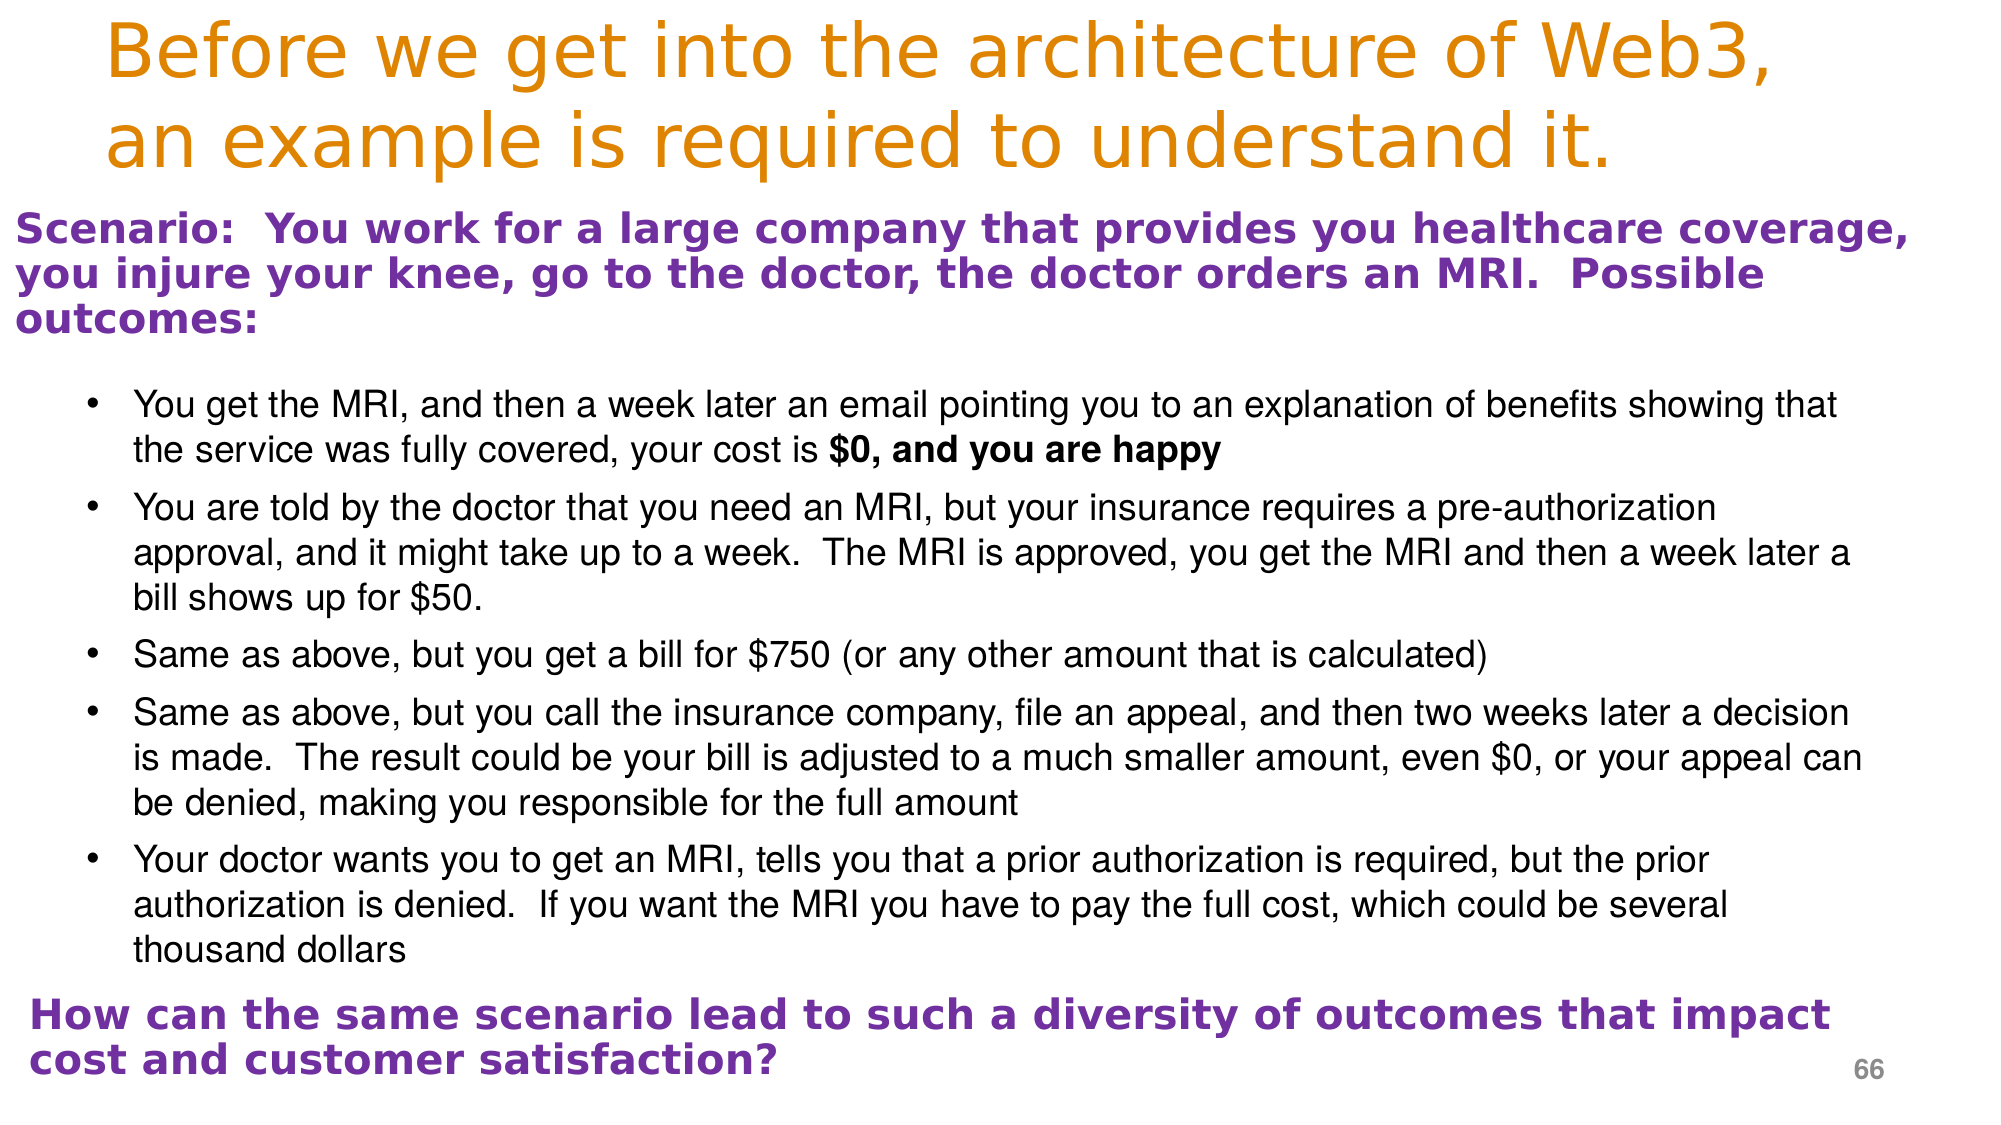

# Before we get into the architecture of Web3, an example is required to understand it.
Scenario:  You work for a large company that provides you healthcare coverage, you injure your knee, go to the doctor, the doctor orders an MRI.  Possible outcomes:
You get the MRI, and then a week later an email pointing you to an explanation of benefits showing that the service was fully covered, your cost is $0, and you are happy
You are told by the doctor that you need an MRI, but your insurance requires a pre-authorization approval, and it might take up to a week.  The MRI is approved, you get the MRI and then a week later a bill shows up for $50.
Same as above, but you get a bill for $750 (or any other amount that is calculated)
Same as above, but you call the insurance company, file an appeal, and then two weeks later a decision is made.  The result could be your bill is adjusted to a much smaller amount, even $0, or your appeal can be denied, making you responsible for the full amount
Your doctor wants you to get an MRI, tells you that a prior authorization is required, but the prior authorization is denied.  If you want the MRI you have to pay the full cost, which could be several thousand dollars
How can the same scenario lead to such a diversity of outcomes that impact cost and customer satisfaction?
66
Google Maps
GMail